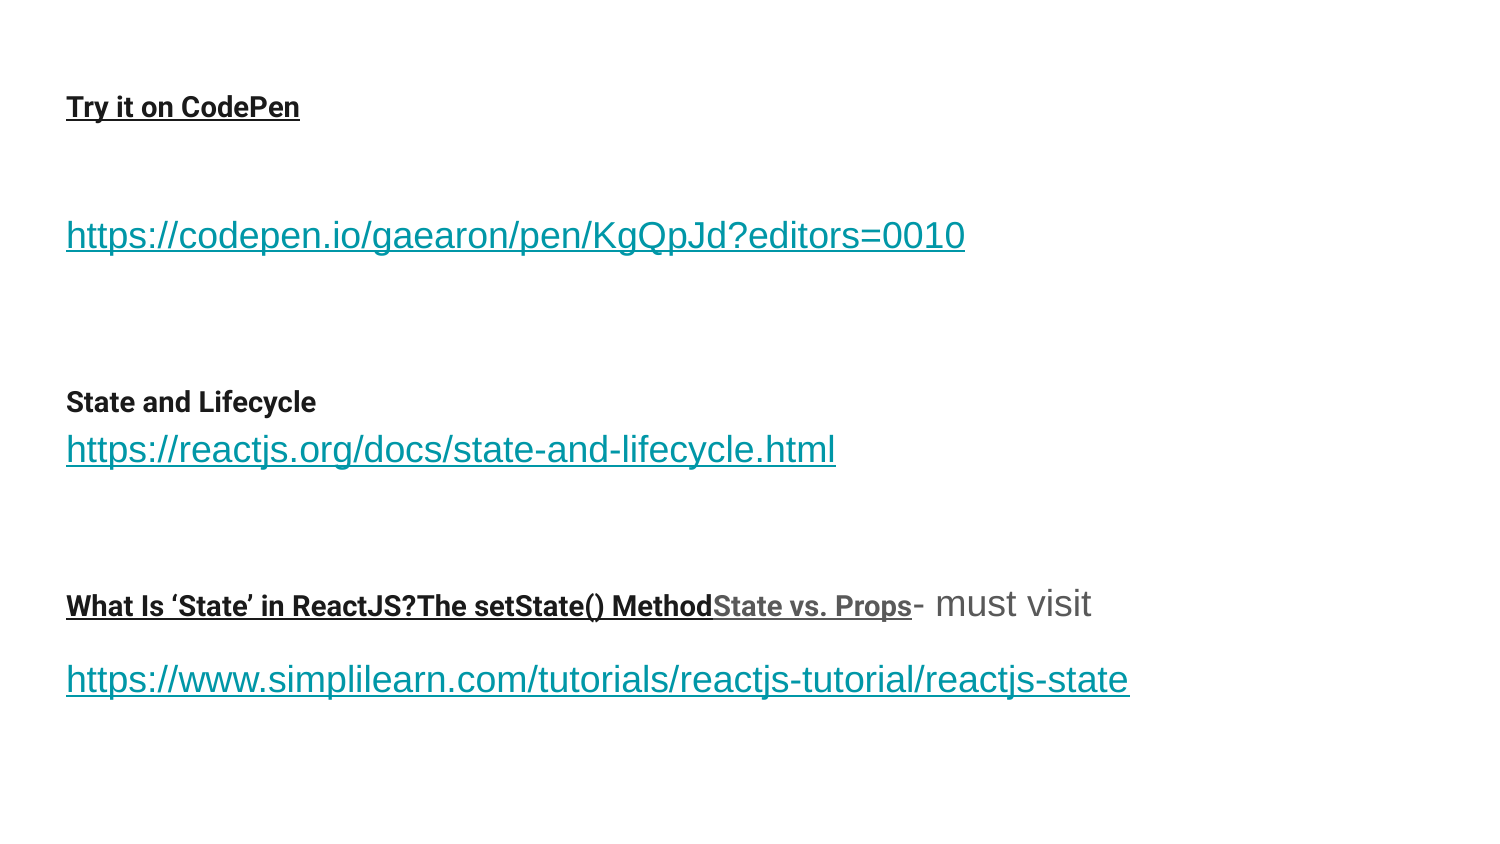

# Try it on CodePen
https://codepen.io/gaearon/pen/KgQpJd?editors=0010
State and Lifecycle
https://reactjs.org/docs/state-and-lifecycle.html

What Is ‘State’ in ReactJS?The setState() MethodState vs. Props- must visit
https://www.simplilearn.com/tutorials/reactjs-tutorial/reactjs-state